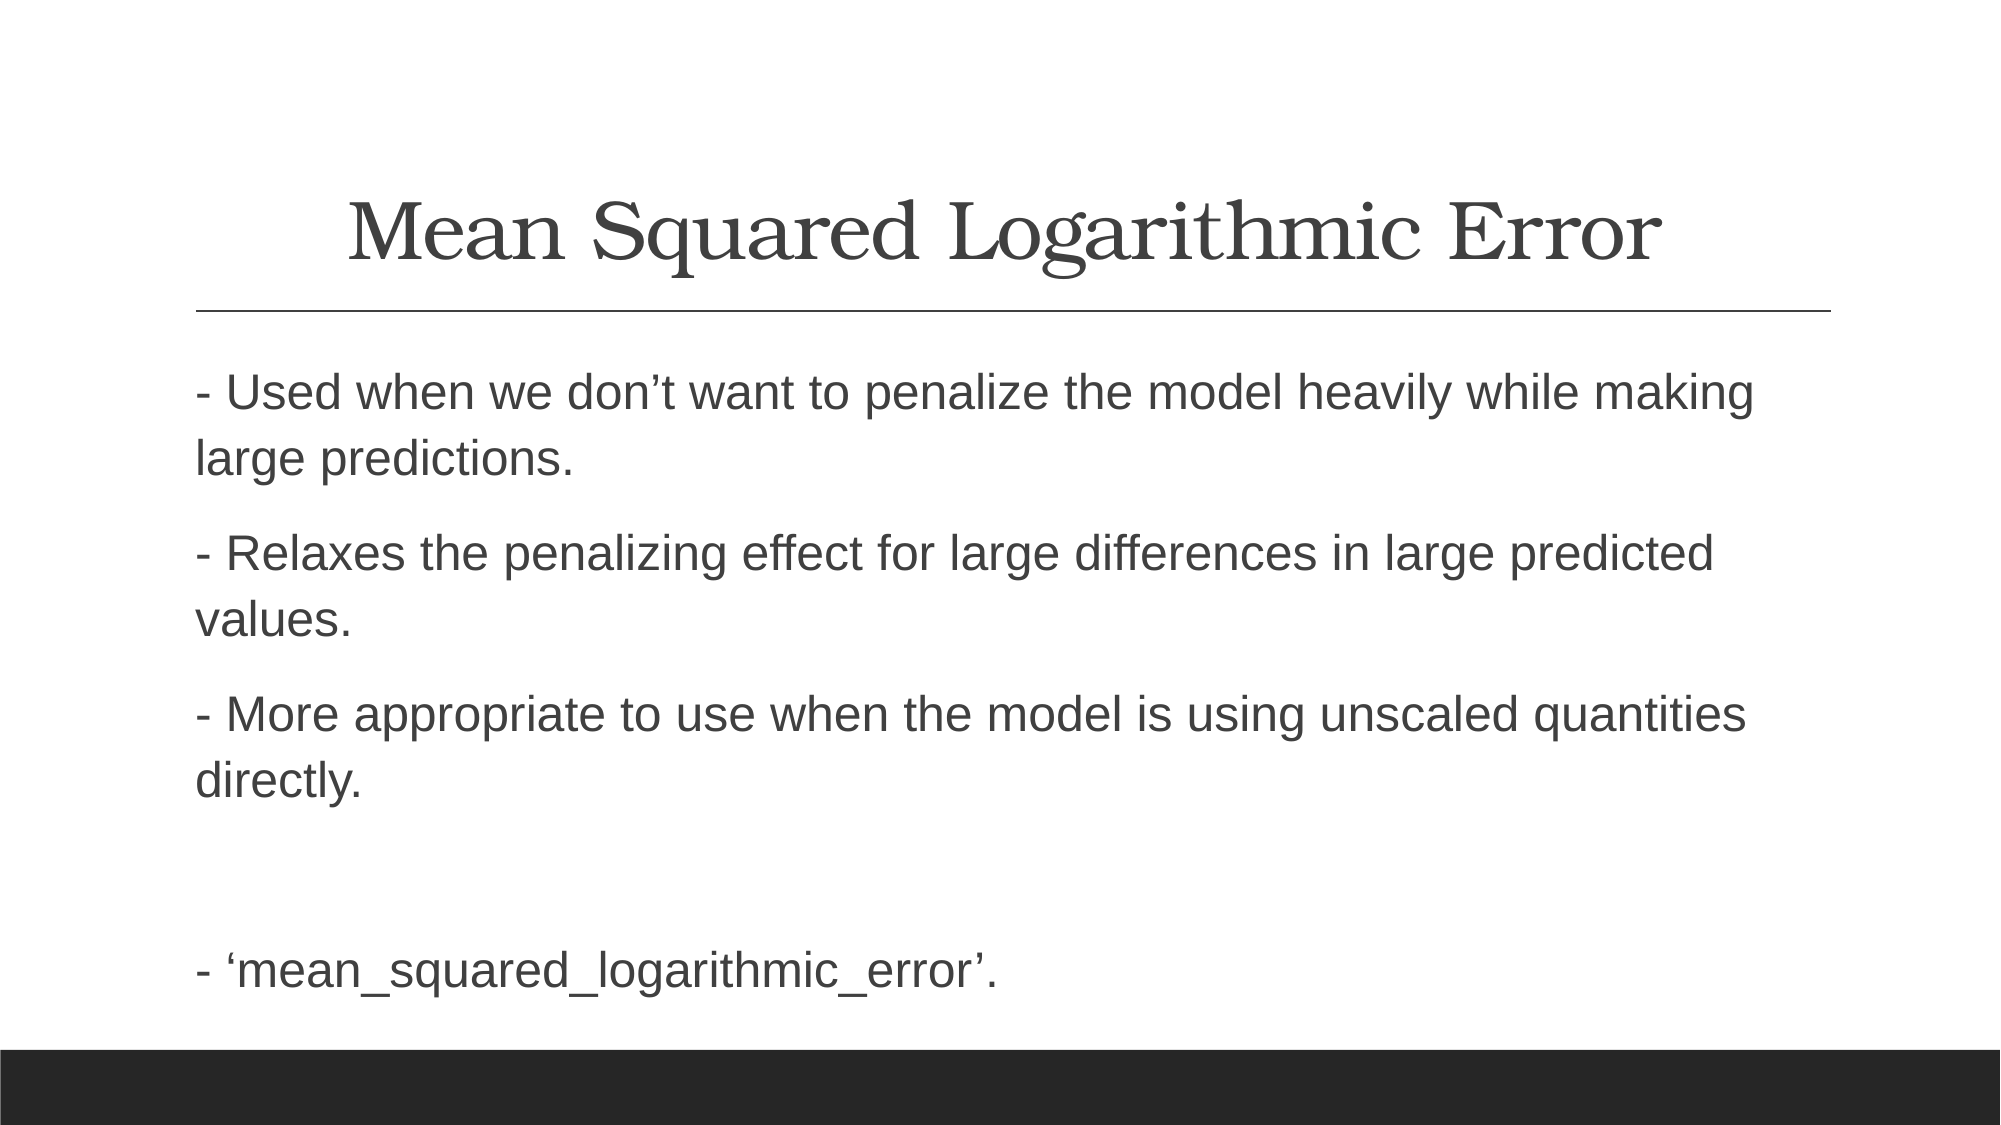

# Mean Squared Logarithmic Error
- Used when we don’t want to penalize the model heavily while making large predictions.
- Relaxes the penalizing effect for large differences in large predicted values.
- More appropriate to use when the model is using unscaled quantities directly.

- ‘mean_squared_logarithmic_error’.